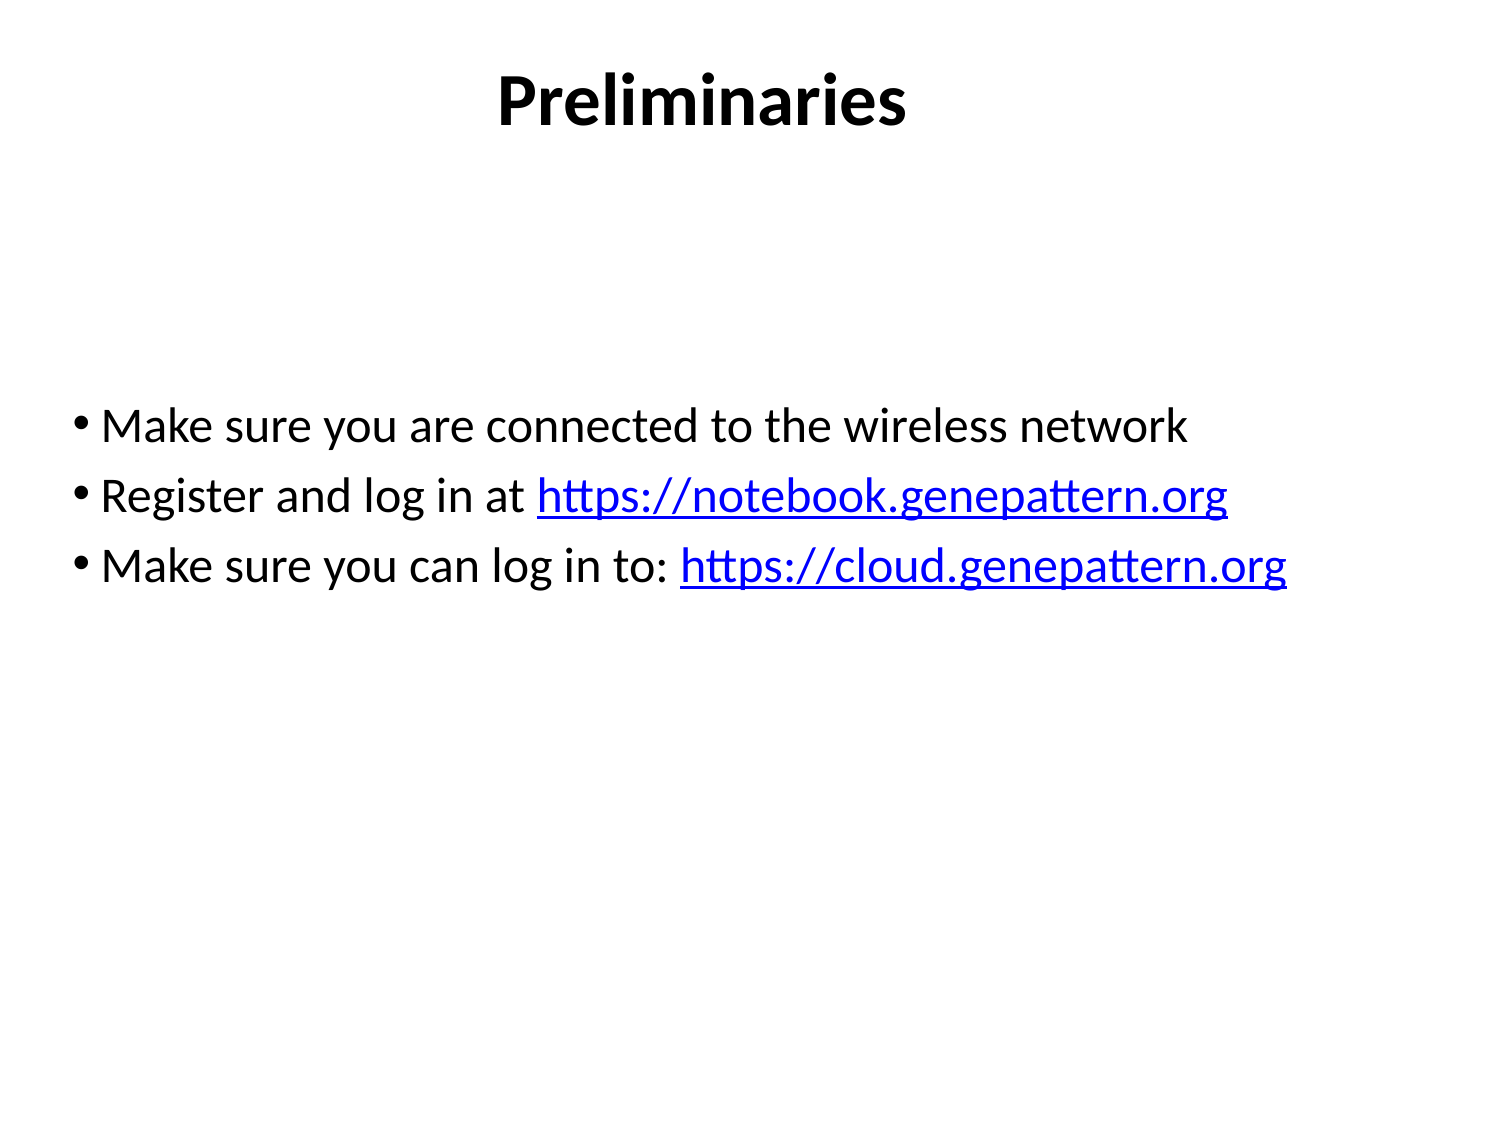

Preliminaries
Make sure you are connected to the wireless network
Register and log in at https://notebook.genepattern.org
Make sure you can log in to: https://cloud.genepattern.org